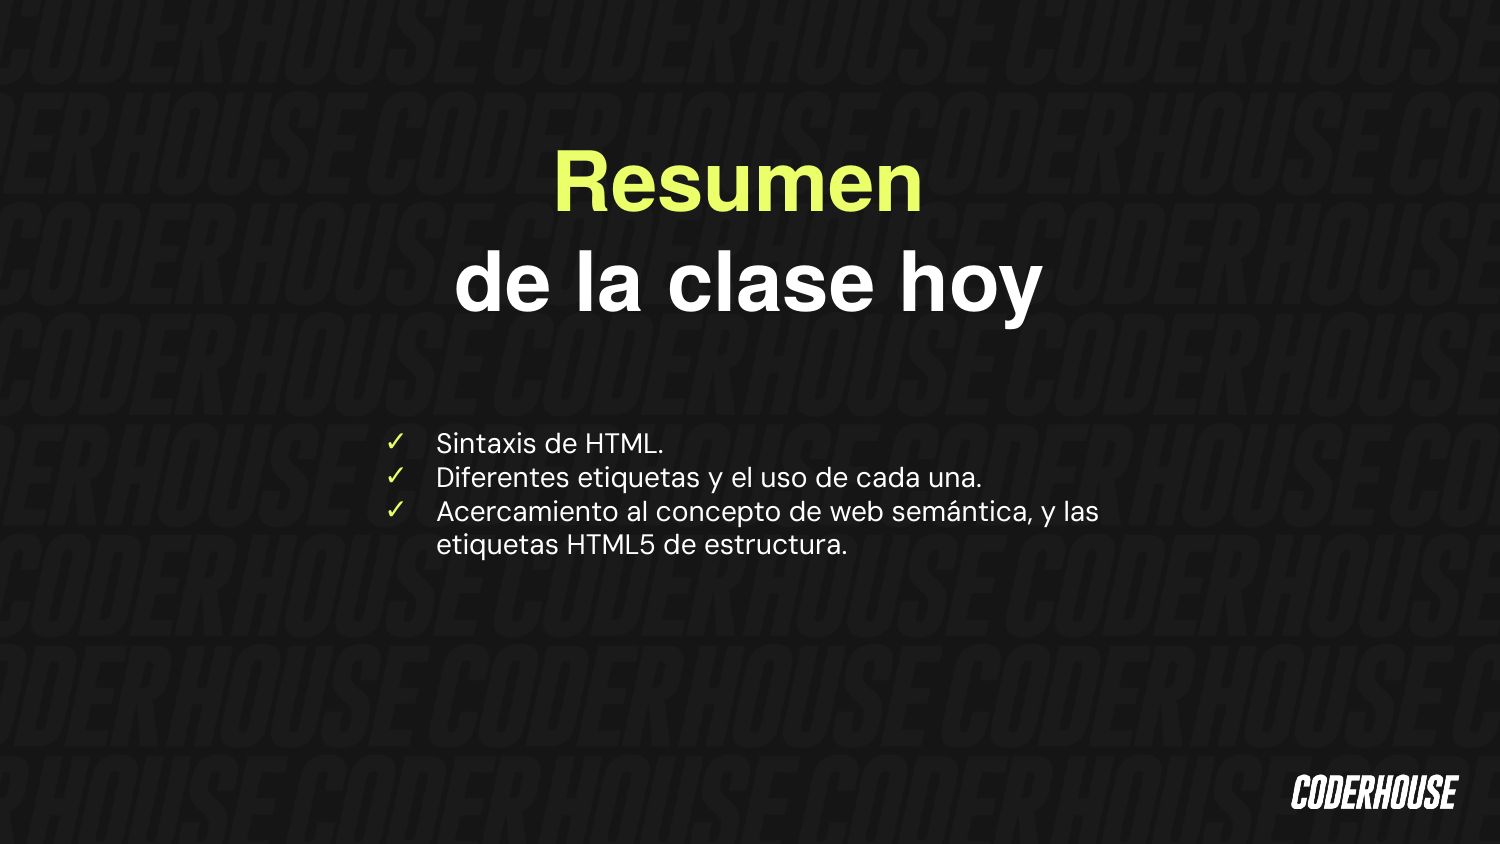

Resumen
de la clase hoy
Sintaxis de HTML.
Diferentes etiquetas y el uso de cada una.
Acercamiento al concepto de web semántica, y las etiquetas HTML5 de estructura.